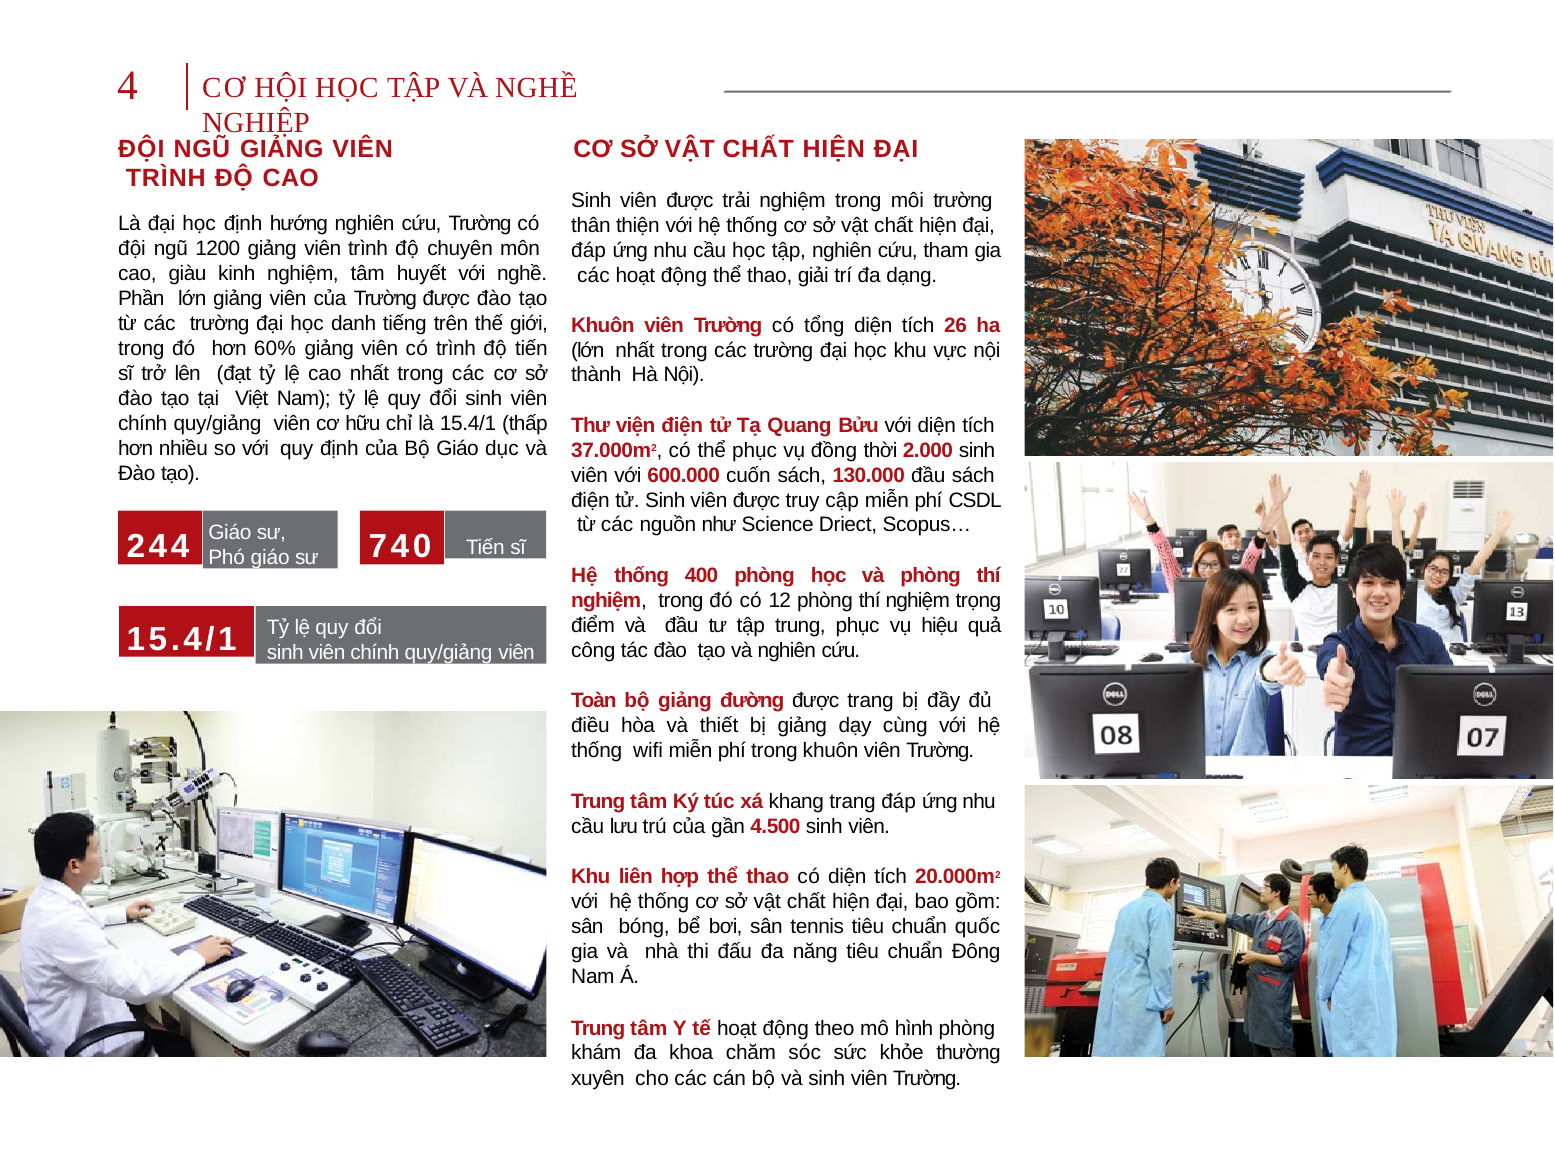

4

CƠ HỘI HỌC TẬP VÀ NGHỀ NGHIỆP

ĐỘI NGŨ GIẢNG VIÊN	CƠ SỞ VẬT CHẤT HIỆN ĐẠI  TRÌNH ĐỘ CAO

Sinh viên được trải nghiệm trong môi trường  thân thiện với hệ thống cơ sở vật chất hiện đại,  đáp ứng nhu cầu học tập, nghiên cứu, tham gia  các hoạt động thể thao, giải trí đa dạng.
Là đại học định hướng nghiên cứu, Trường có  đội ngũ 1200 giảng viên trình độ chuyên môn  cao, giàu kinh nghiệm, tâm huyết với nghề. Phần  lớn giảng viên của Trường được đào tạo từ các  trường đại học danh tiếng trên thế giới, trong đó  hơn 60% giảng viên có trình độ tiến sĩ trở lên  (đạt tỷ lệ cao nhất trong các cơ sở đào tạo tại  Việt Nam); tỷ lệ quy đổi sinh viên chính quy/giảng  viên cơ hữu chỉ là 15.4/1 (thấp hơn nhiều so với  quy định của Bộ Giáo dục và Đào tạo).
Khuôn viên Trường có tổng diện tích 26 ha (lớn  nhất trong các trường đại học khu vực nội thành  Hà Nội).
Thư viện điện tử Tạ Quang Bửu với diện tích  37.000m2, có thể phục vụ đồng thời 2.000 sinh  viên với 600.000 cuốn sách, 130.000 đầu sách  điện tử. Sinh viên được truy cập miễn phí CSDL  từ các nguồn như Science Driect, Scopus…
244
Giáo sư,  Phó giáo sư
740

Tiến sĩ
Hệ thống 400 phòng học và phòng thí nghiệm,  trong đó có 12 phòng thí nghiệm trọng điểm và  đầu tư tập trung, phục vụ hiệu quả công tác đào  tạo và nghiên cứu.
15.4/1
Tỷ lệ quy đổi
sinh viên chính quy/giảng viên
Toàn bộ giảng đường được trang bị đầy đủ  điều hòa và thiết bị giảng dạy cùng với hệ thống  wifi miễn phí trong khuôn viên Trường.

Trung tâm Ký túc xá khang trang đáp ứng nhu  cầu lưu trú của gần 4.500 sinh viên.

Khu liên hợp thể thao có diện tích 20.000m2 với  hệ thống cơ sở vật chất hiện đại, bao gồm: sân  bóng, bể bơi, sân tennis tiêu chuẩn quốc gia và  nhà thi đấu đa năng tiêu chuẩn Đông Nam Á.

Trung tâm Y tế hoạt động theo mô hình phòng  khám đa khoa chăm sóc sức khỏe thường xuyên  cho các cán bộ và sinh viên Trường.